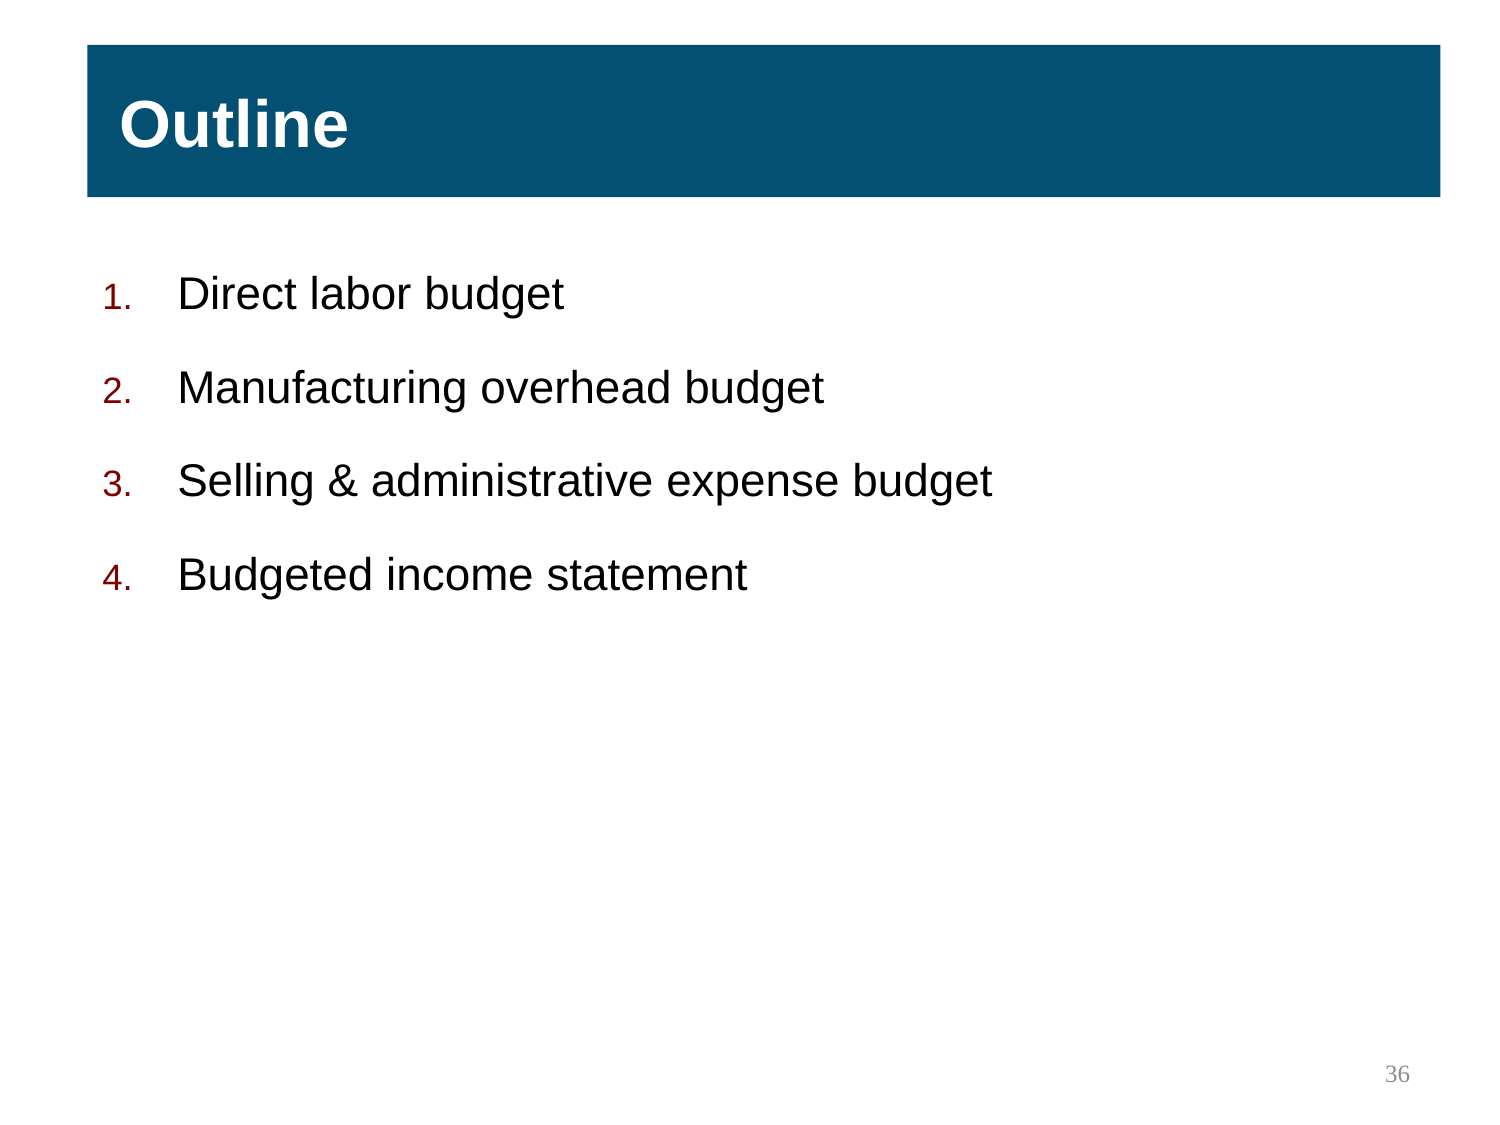

Outline
Direct labor budget
Manufacturing overhead budget
Selling & administrative expense budget
Budgeted income statement
36